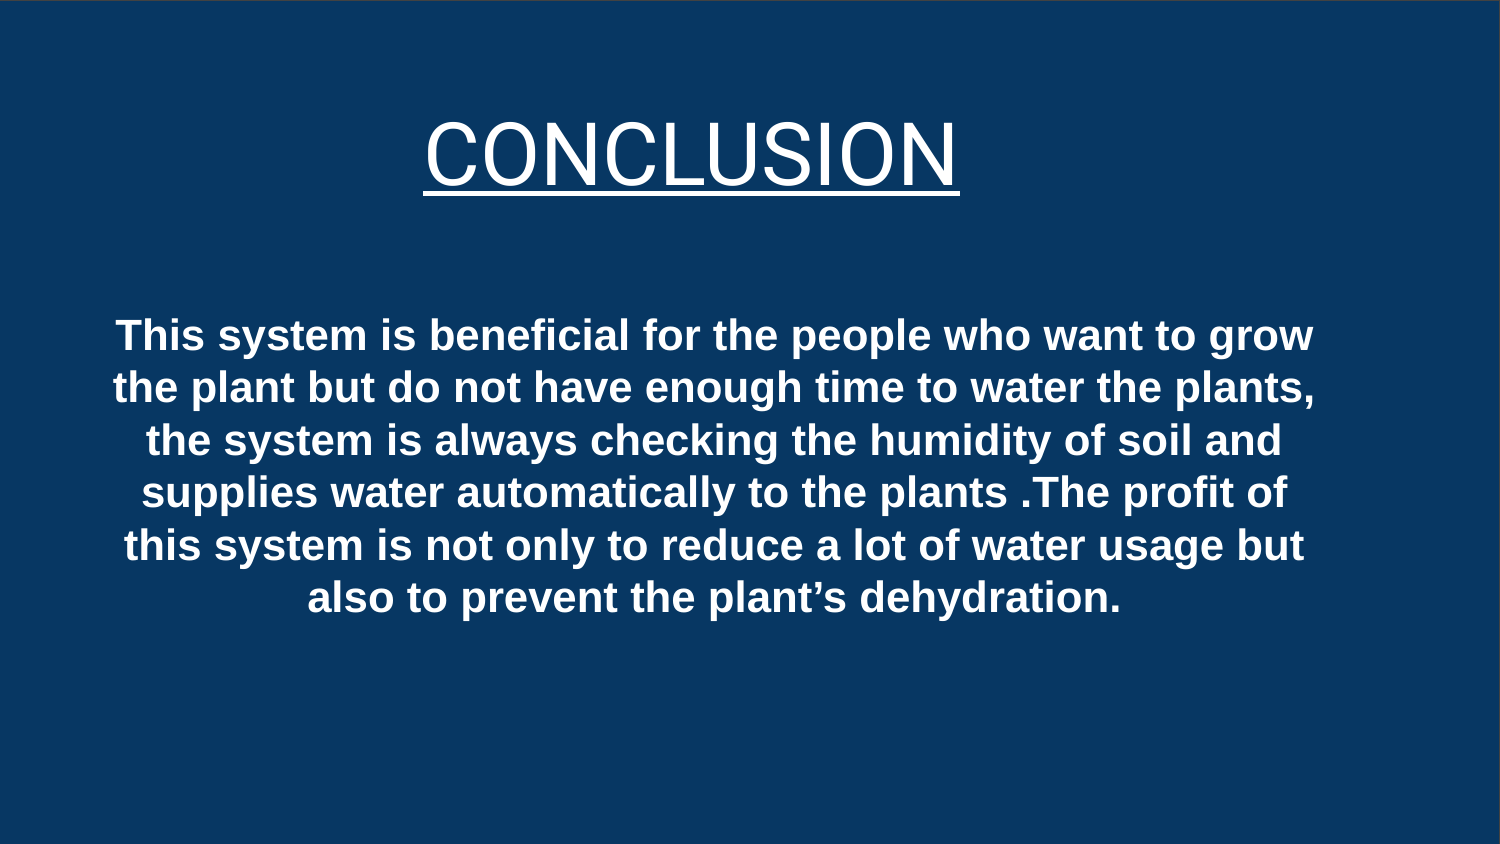

# CONCLUSION
This system is beneficial for the people who want to grow the plant but do not have enough time to water the plants, the system is always checking the humidity of soil and supplies water automatically to the plants .The profit of this system is not only to reduce a lot of water usage but also to prevent the plant’s dehydration.